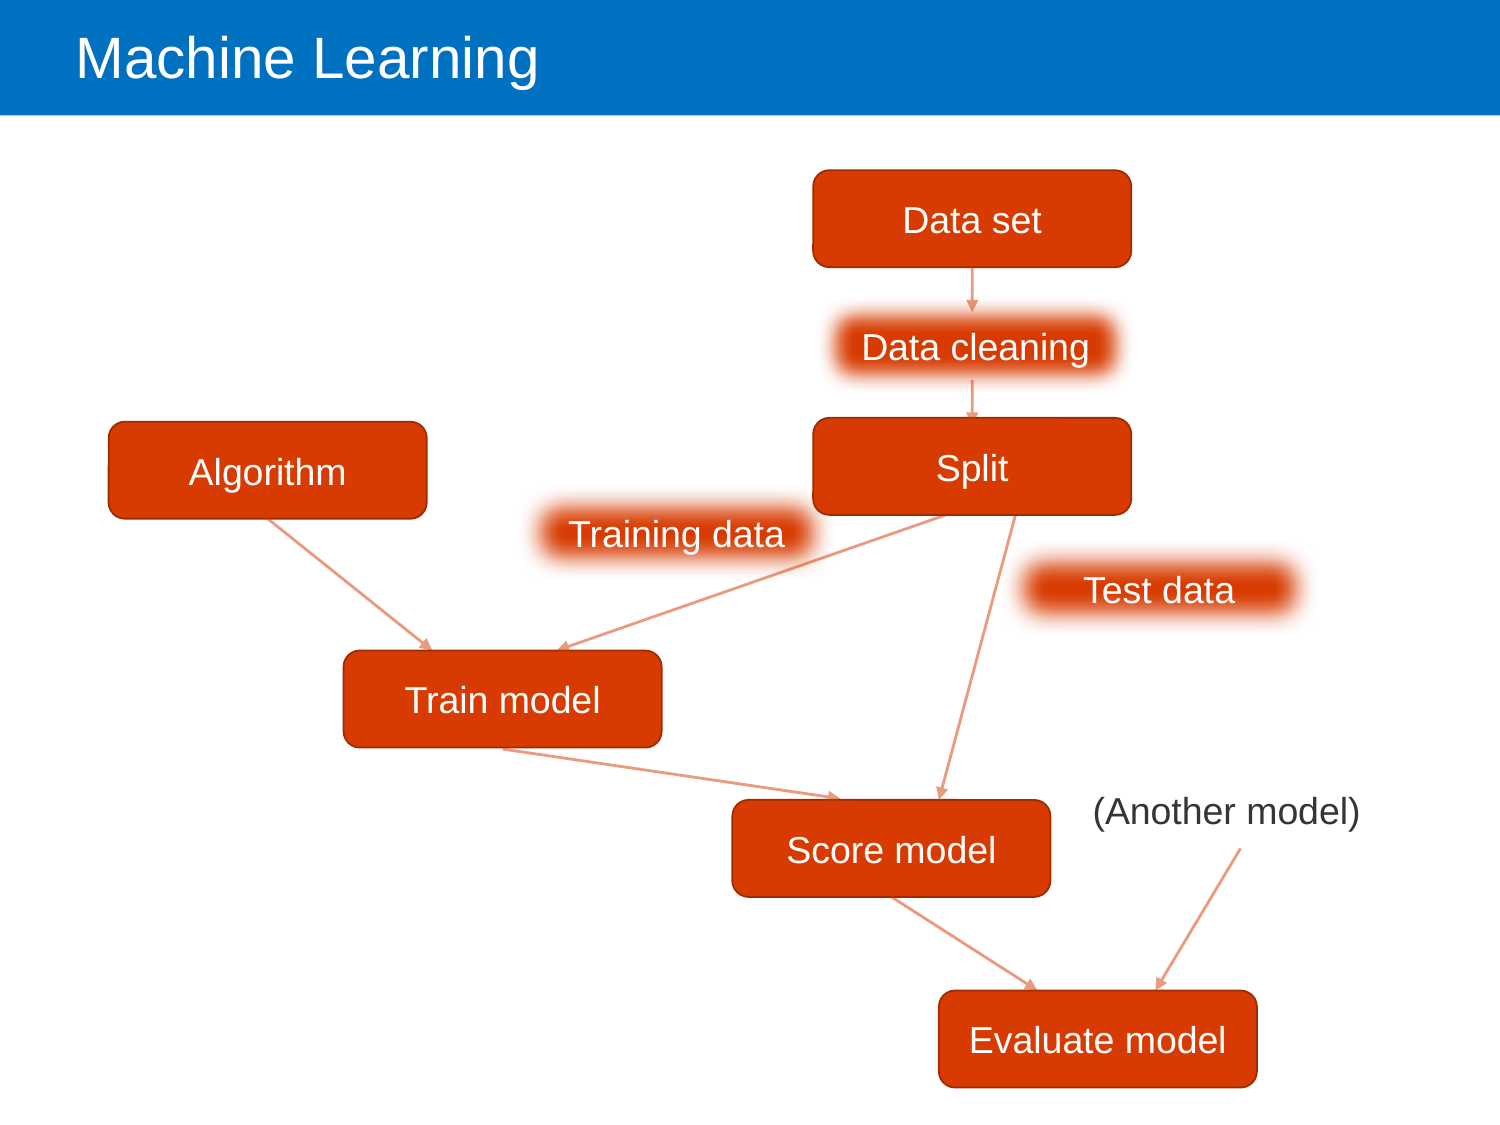

# Machine Learning
Data set
Data cleaning
Split
Algorithm
Training data
Test data
Train model
(Another model)
Score model
Evaluate model